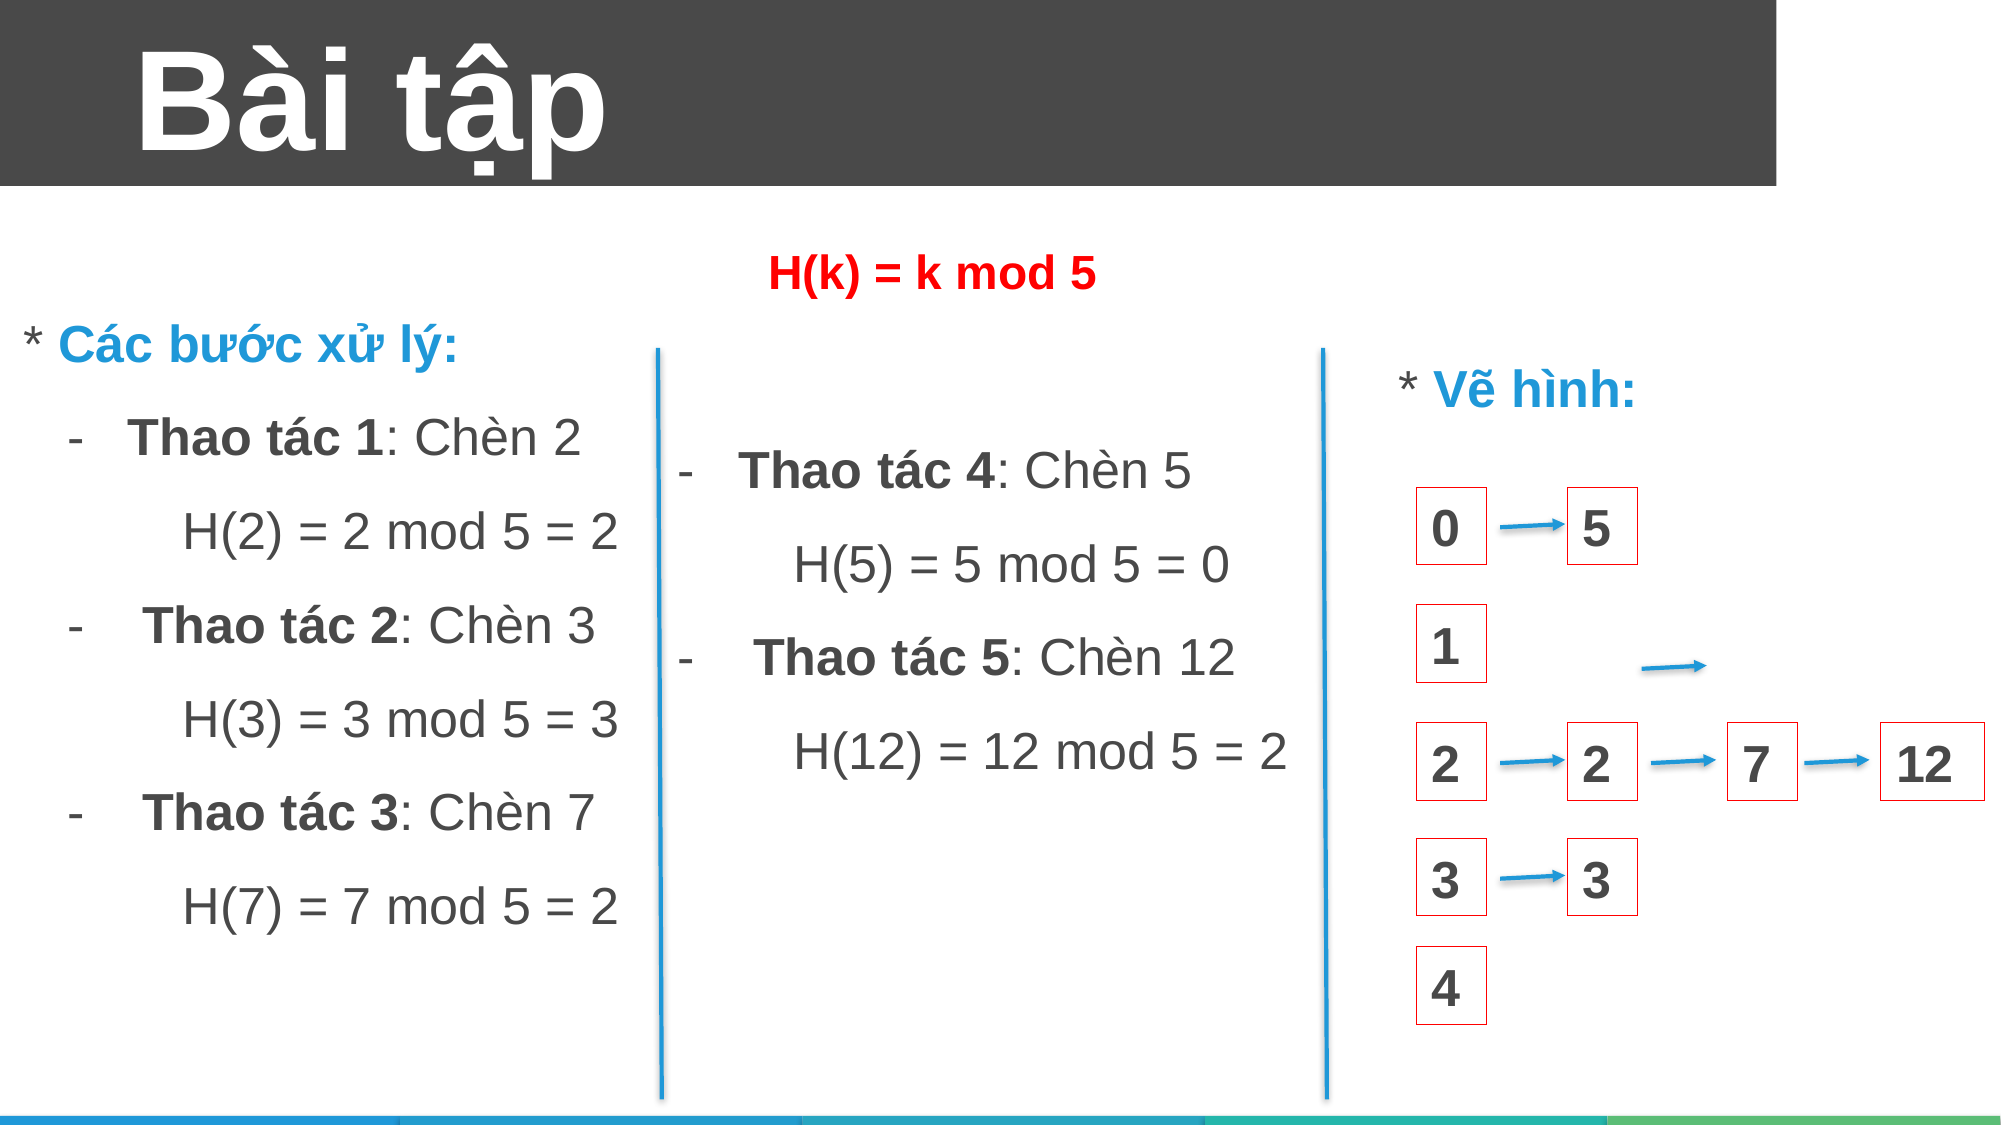

Bài tập

* Các bước xử lý:
   -   Thao tác 1: Chèn 2
           H(2) = 2 mod 5 = 2
   -    Thao tác 2: Chèn 3
           H(3) = 3 mod 5 = 3
   -    Thao tác 3: Chèn 7
           H(7) = 7 mod 5 = 2

H(k) = k mod 5
* Vẽ hình:
   -   Thao tác 4: Chèn 5
           H(5) = 5 mod 5 = 0
   -    Thao tác 5: Chèn 12
           H(12) = 12 mod 5 = 2

5
0

1
2
2
7
12
3
3
4